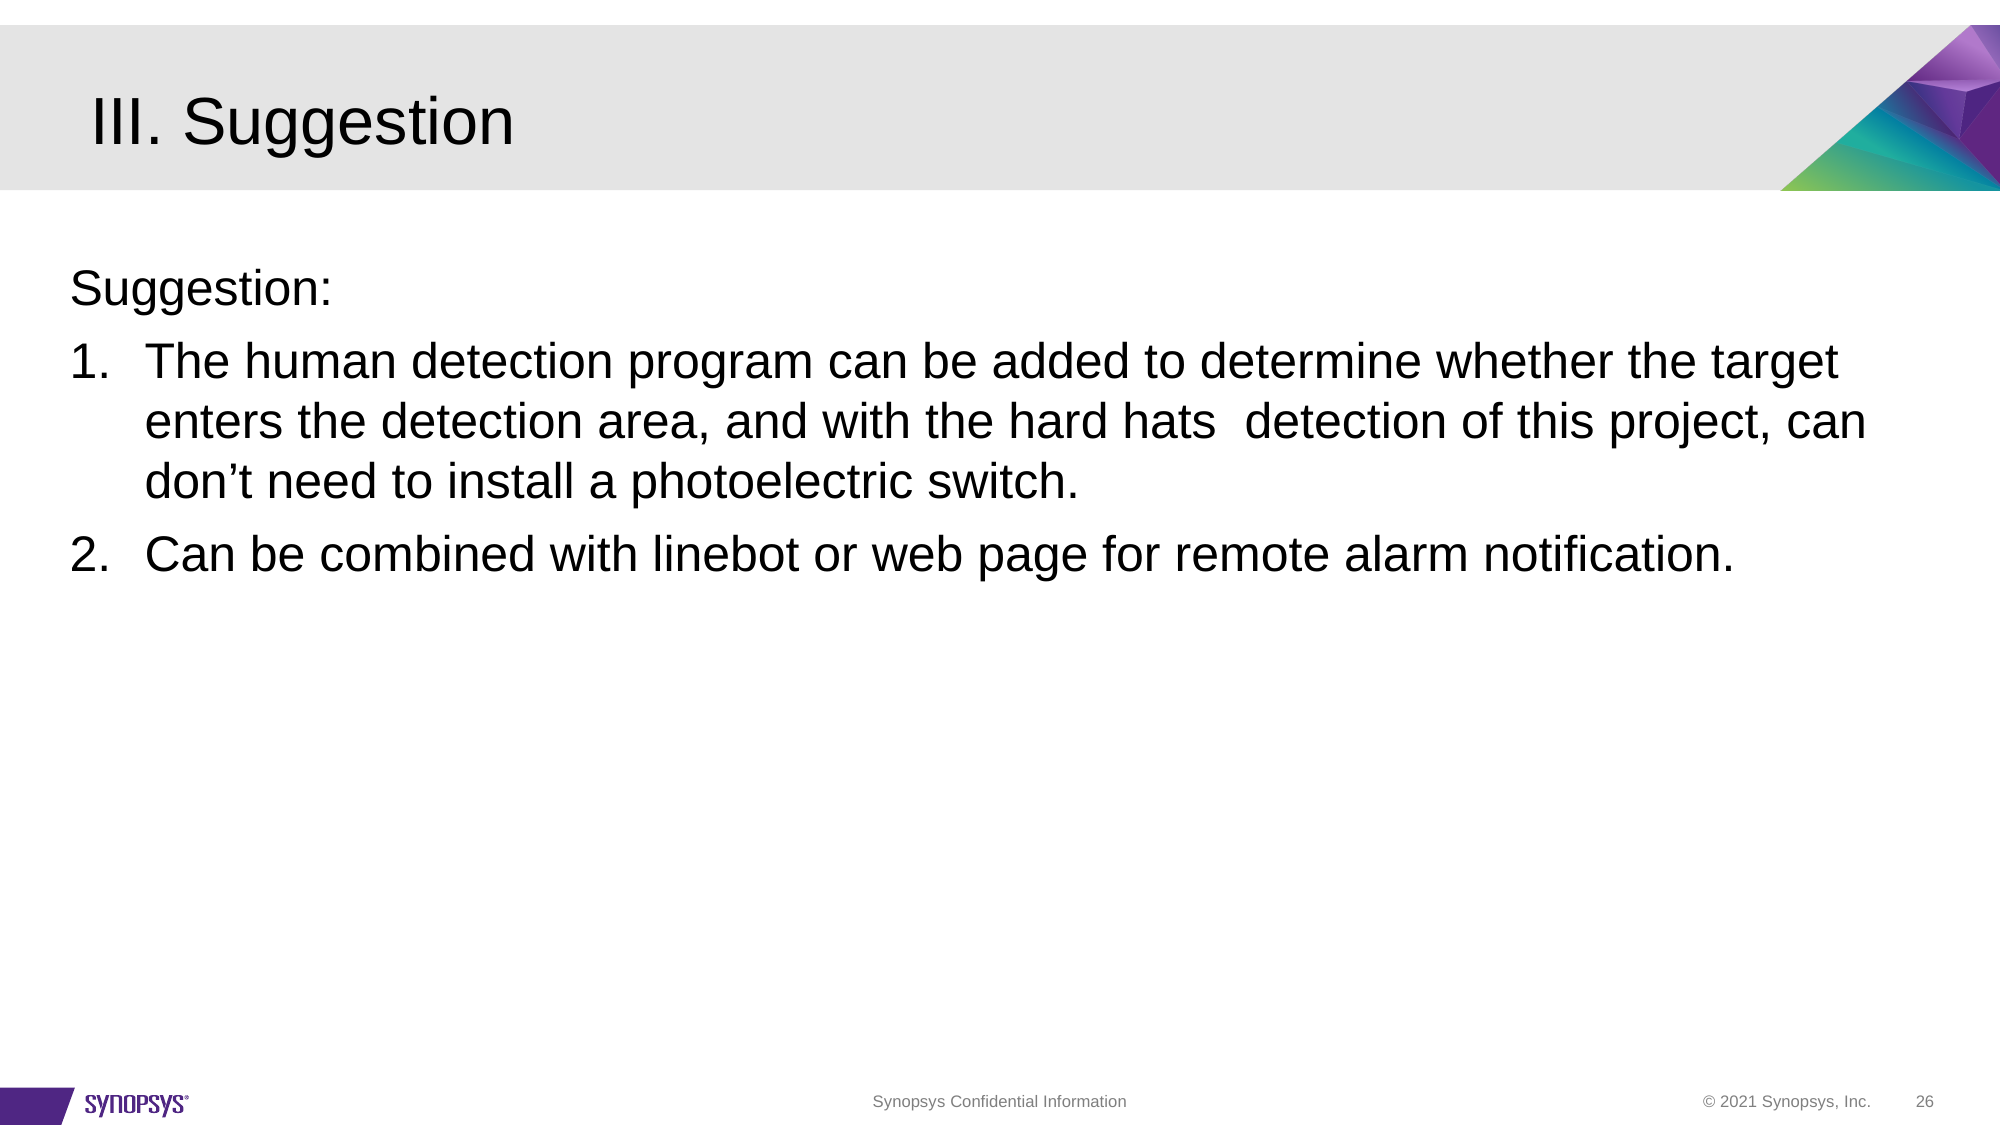

# III. Suggestion
Suggestion:
The human detection program can be added to determine whether the target enters the detection area, and with the hard hats  detection of this project, can don’t need to install a photoelectric switch.
Can be combined with linebot or web page for remote alarm notification.